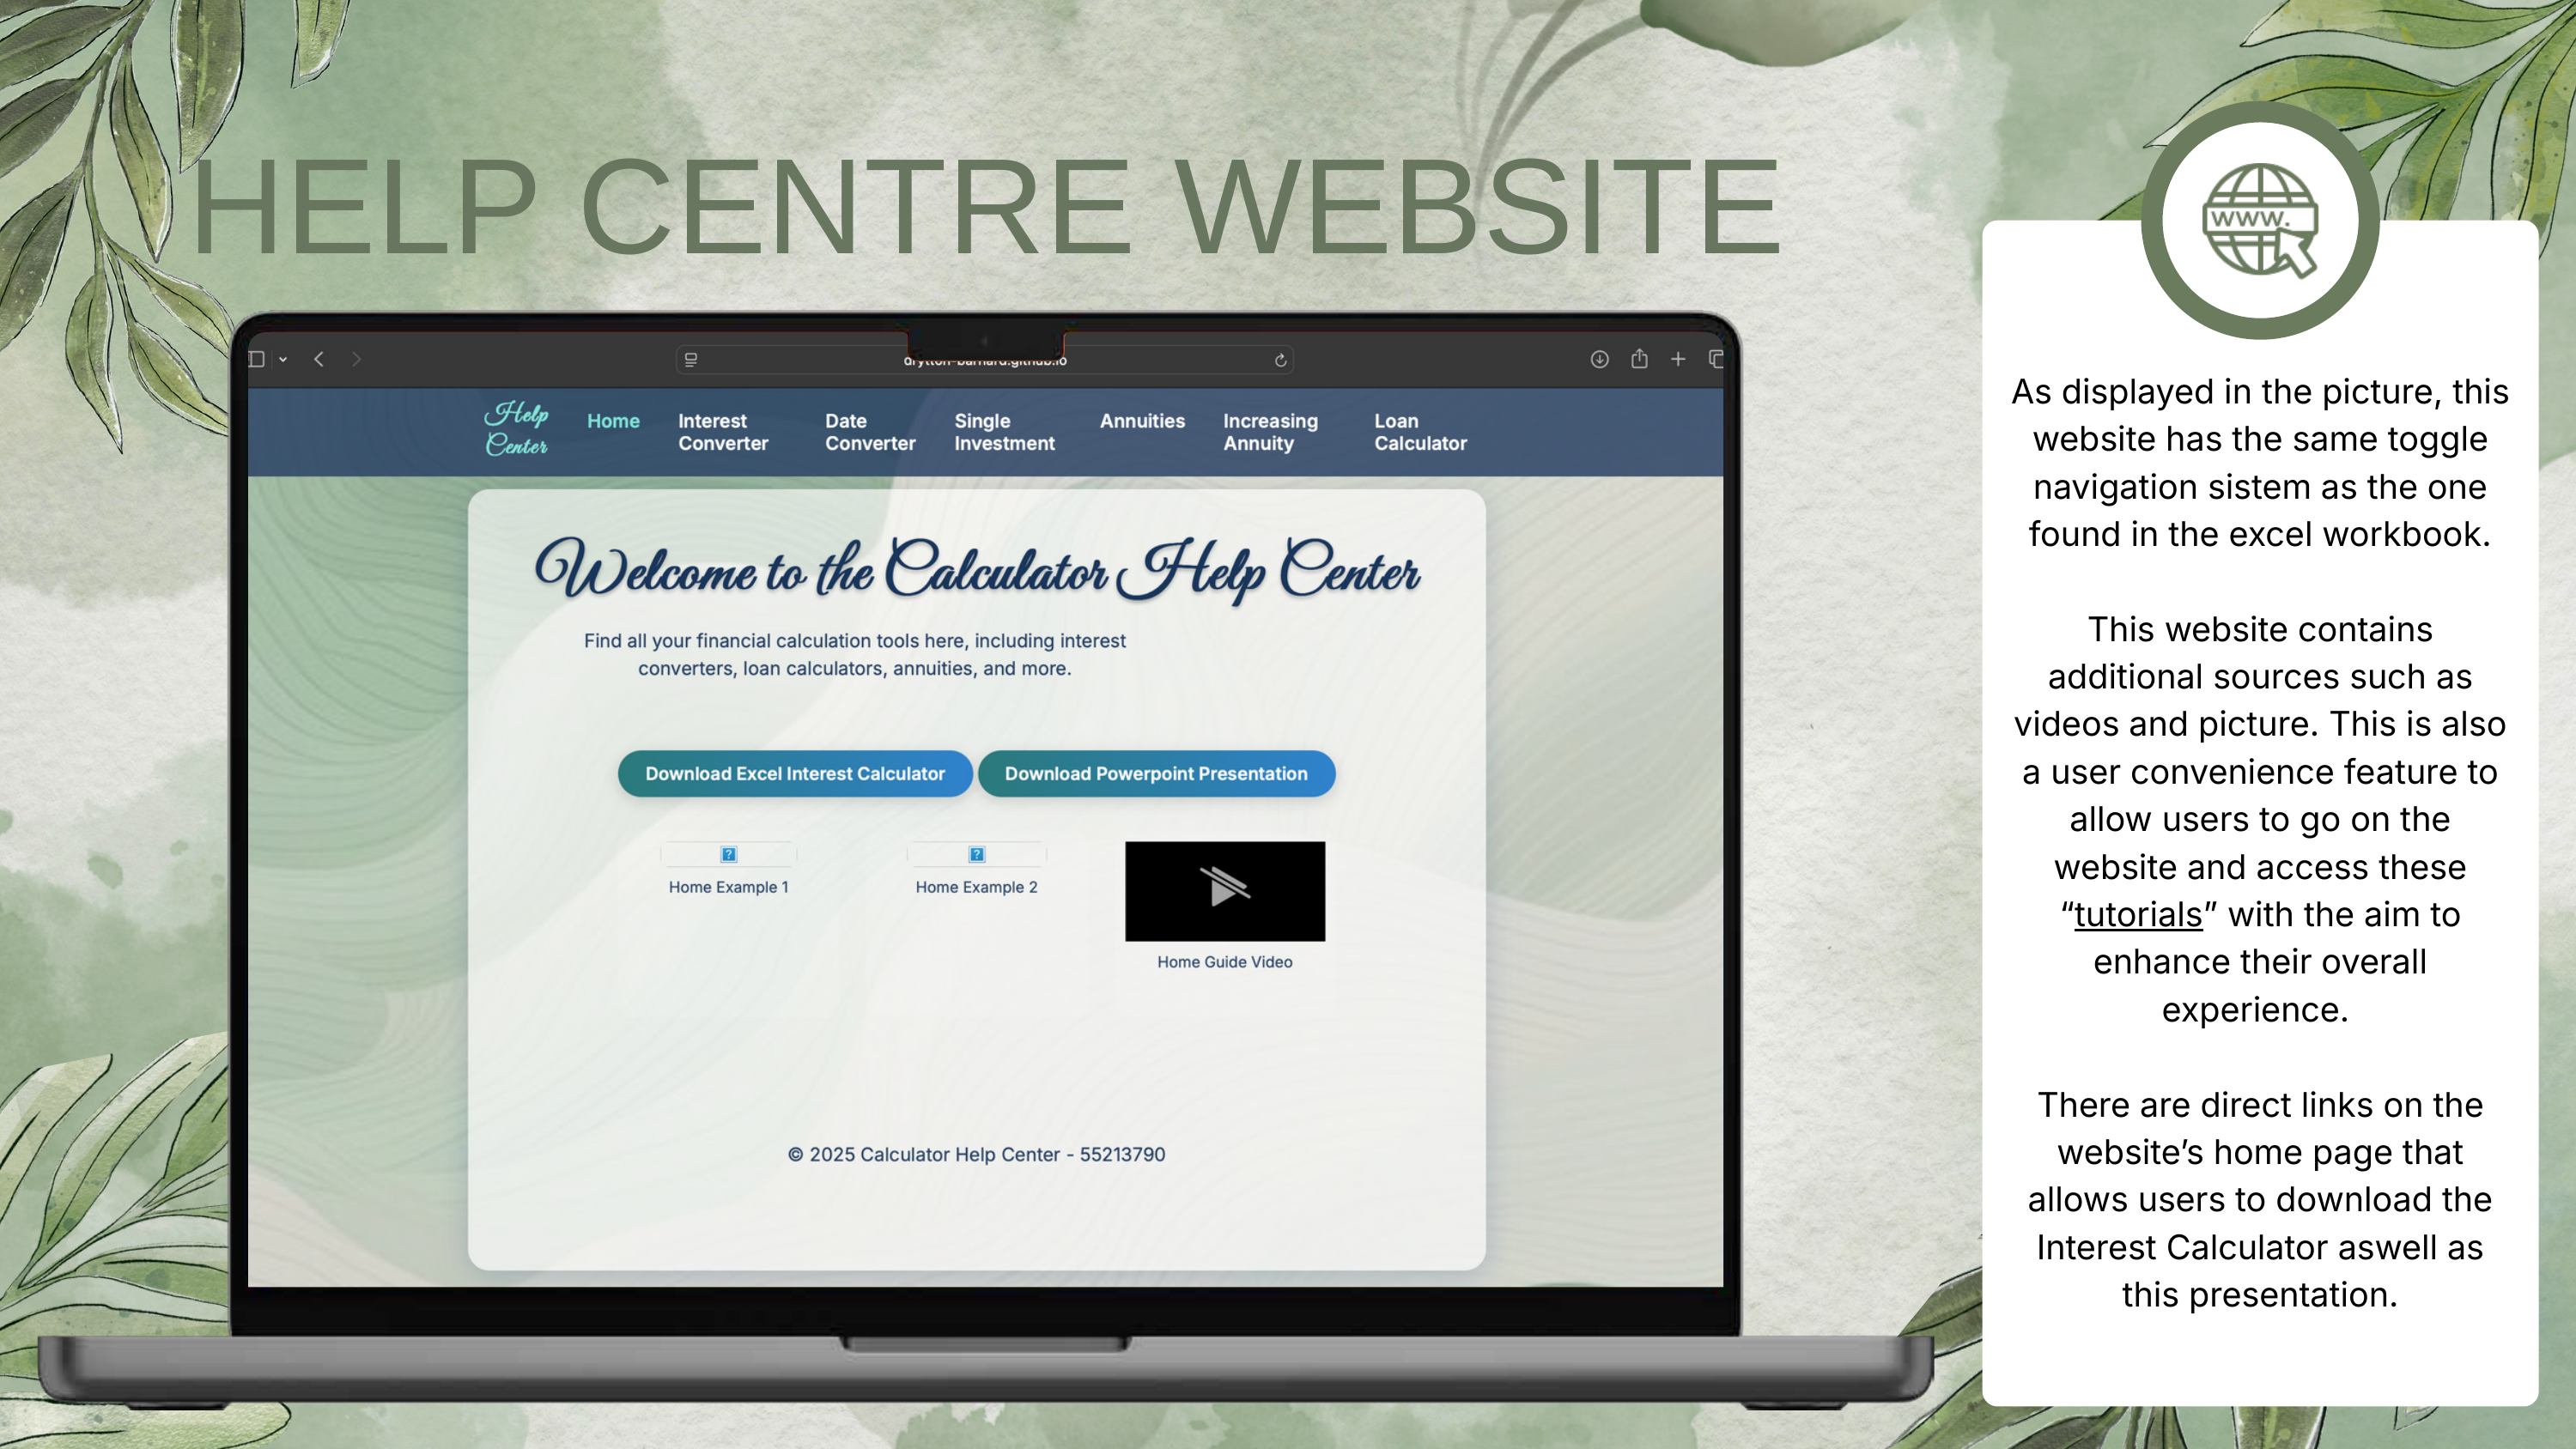

HELP CENTRE WEBSITE

As displayed in the picture, this website has the same toggle navigation sistem as the one found in the excel workbook.

This website contains additional sources such as videos and picture. This is also a user convenience feature to allow users to go on the website and access these “tutorials” with the aim to enhance their overall experience.

There are direct links on the website’s home page that allows users to download the Interest Calculator aswell as this presentation.